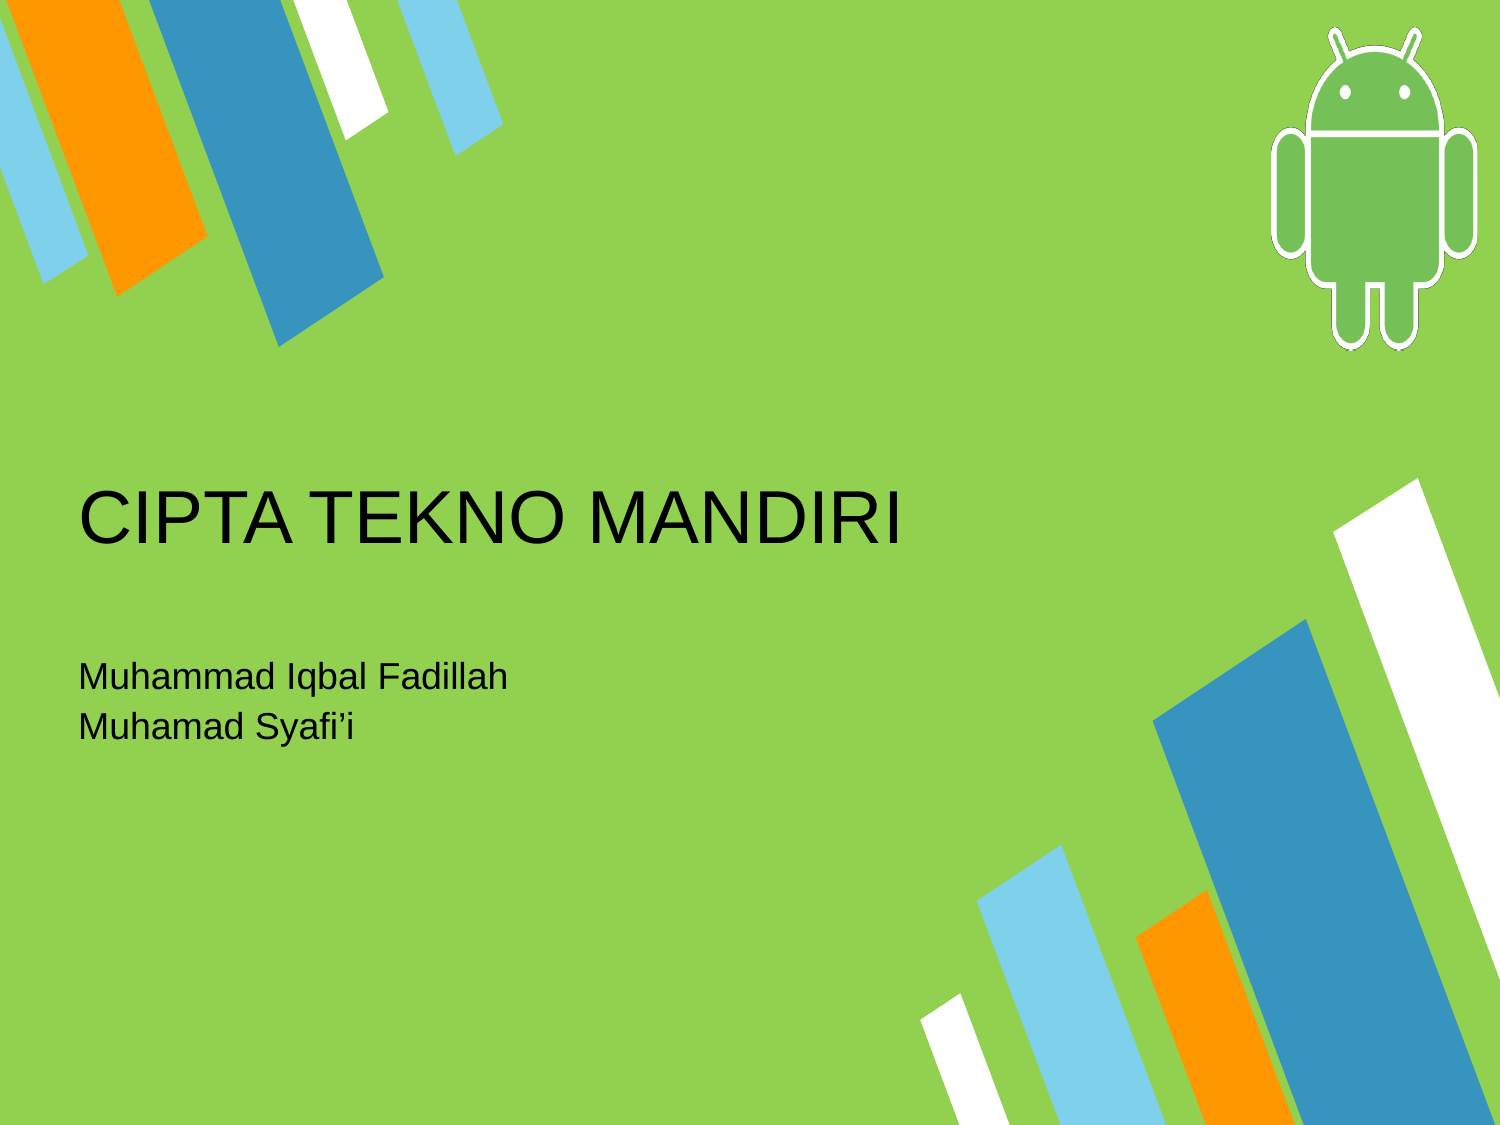

CIPTA TEKNO MANDIRI

Muhammad Iqbal Fadillah
Muhamad Syafi’i